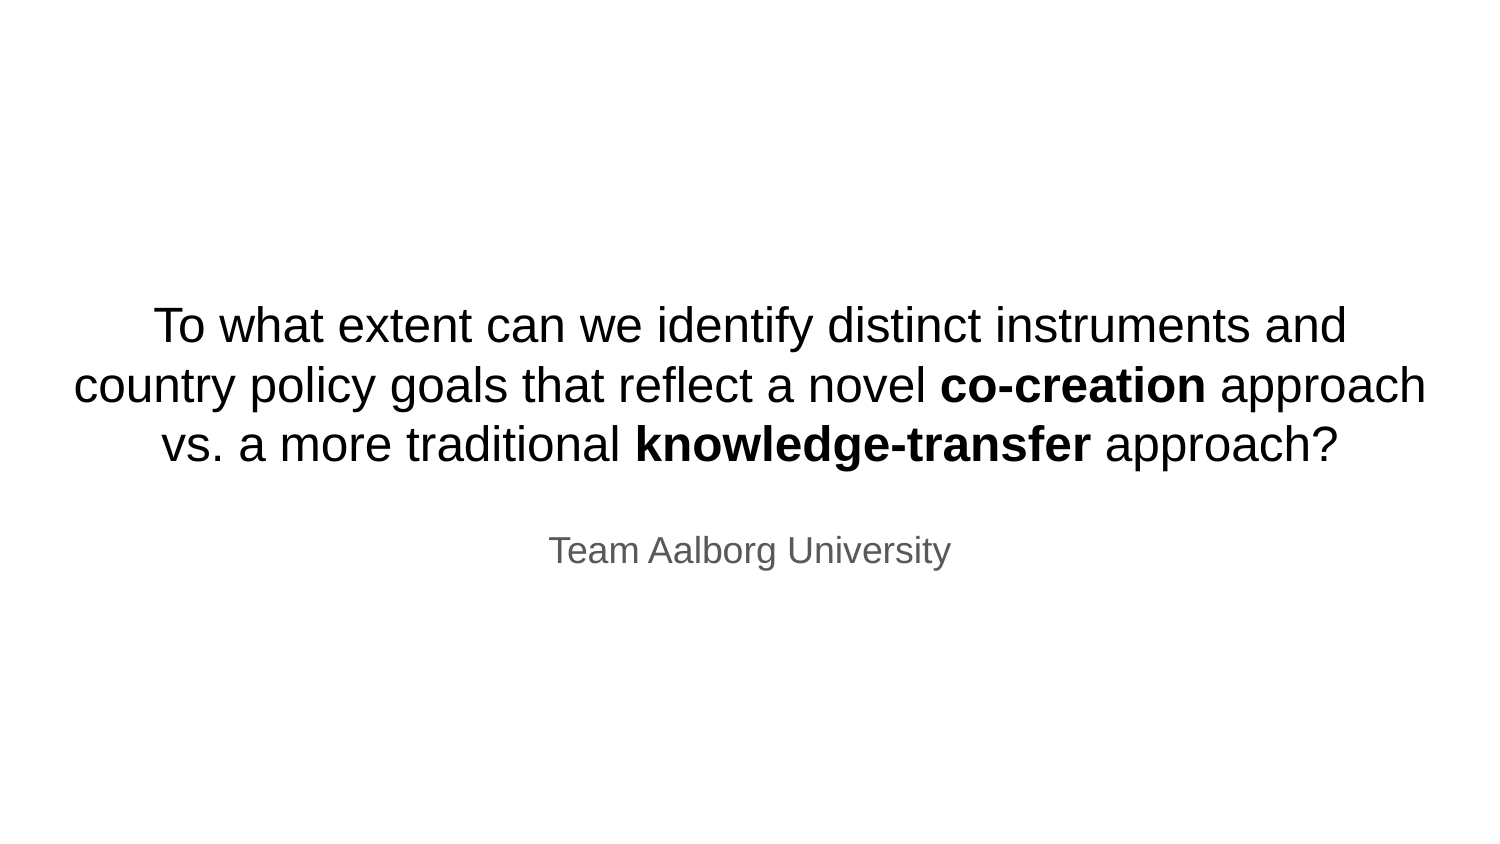

# To what extent can we identify distinct instruments and country policy goals that reflect a novel co-creation approach vs. a more traditional knowledge-transfer approach?
Team Aalborg University